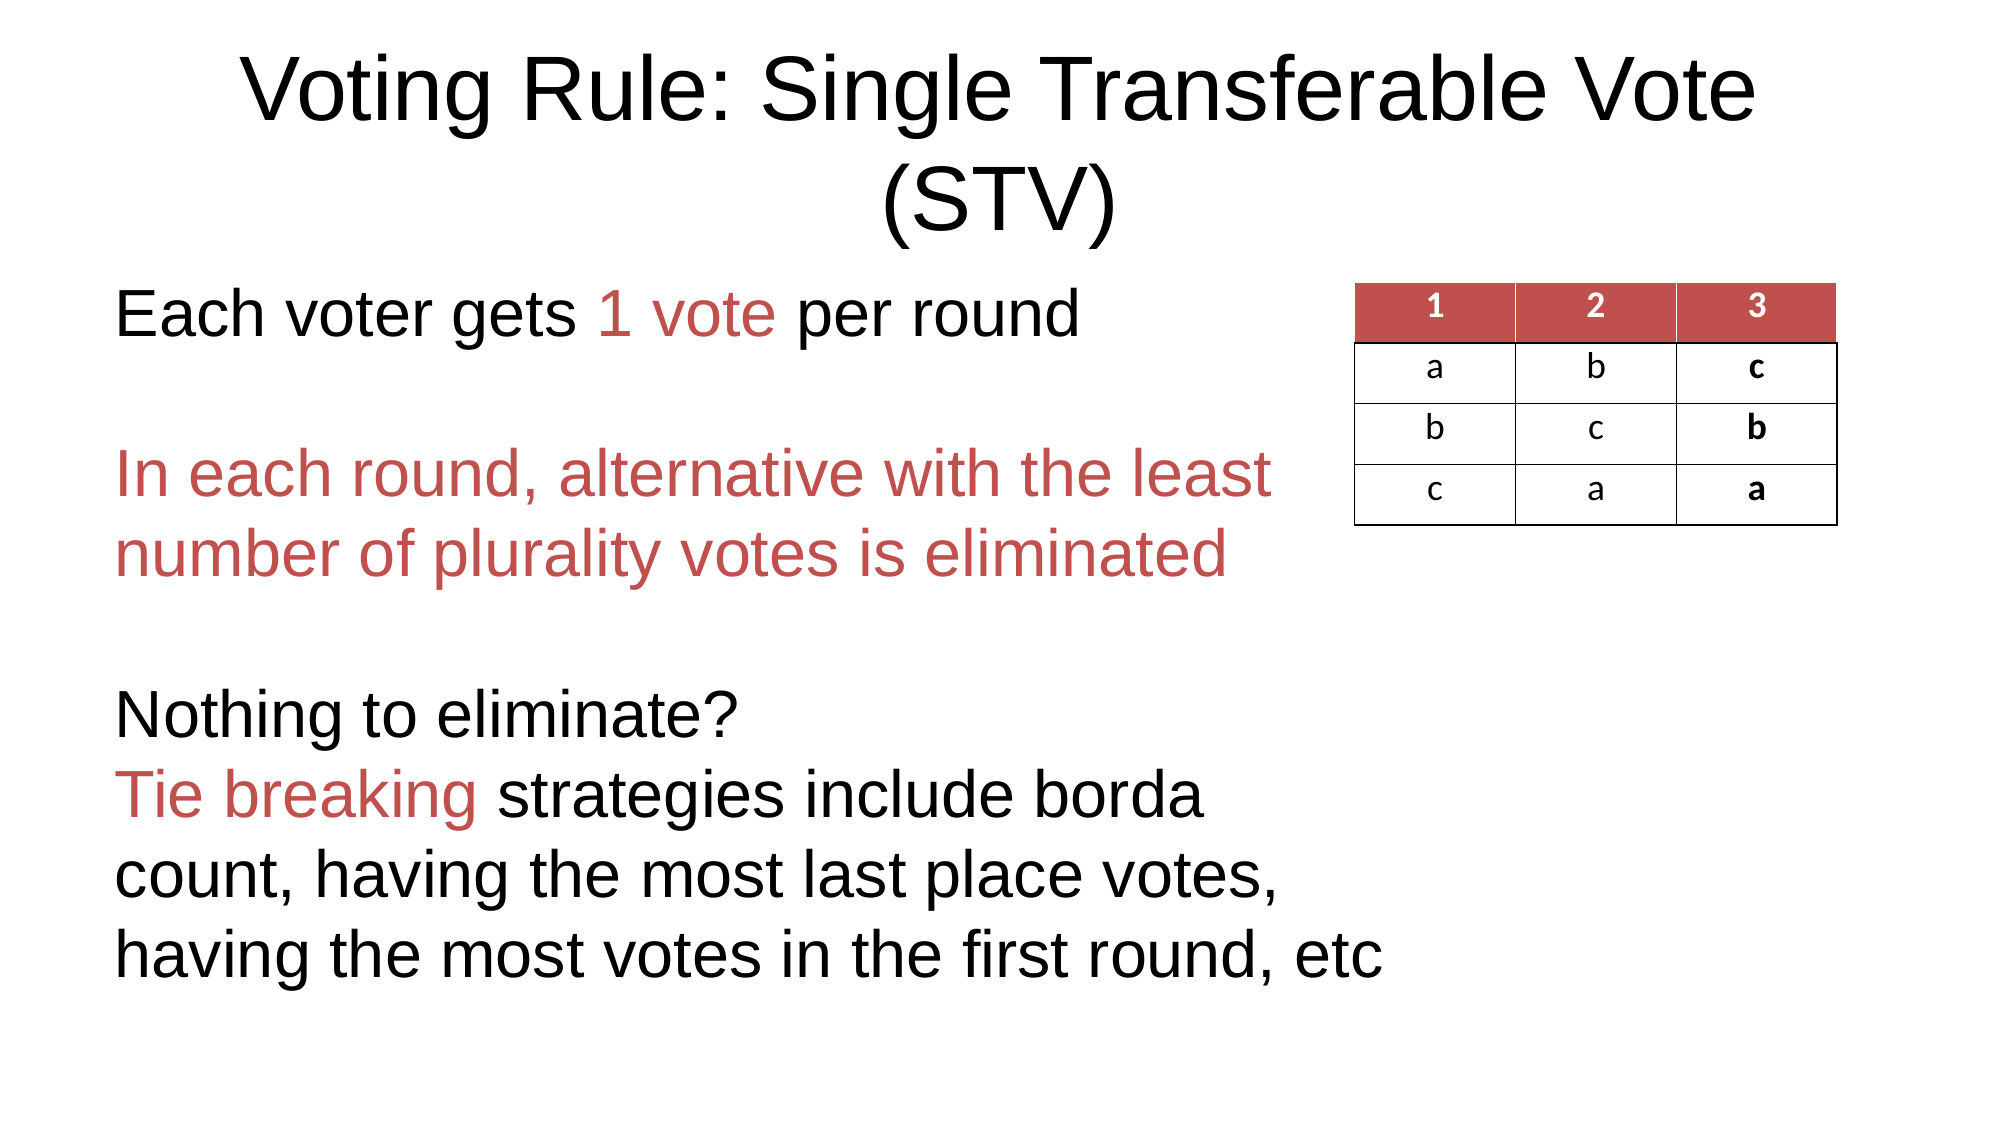

# Voting Rule: Single Transferable Vote (STV)
Each voter gets 1 vote per round

In each round, alternative with the least number of plurality votes is eliminated

Nothing to eliminate?
Tie breaking strategies include borda count, having the most last place votes, having the most votes in the first round, etc
| 1 | 2 | 3 |
| --- | --- | --- |
| a | b | c |
| b | c | b |
| c | a | a |